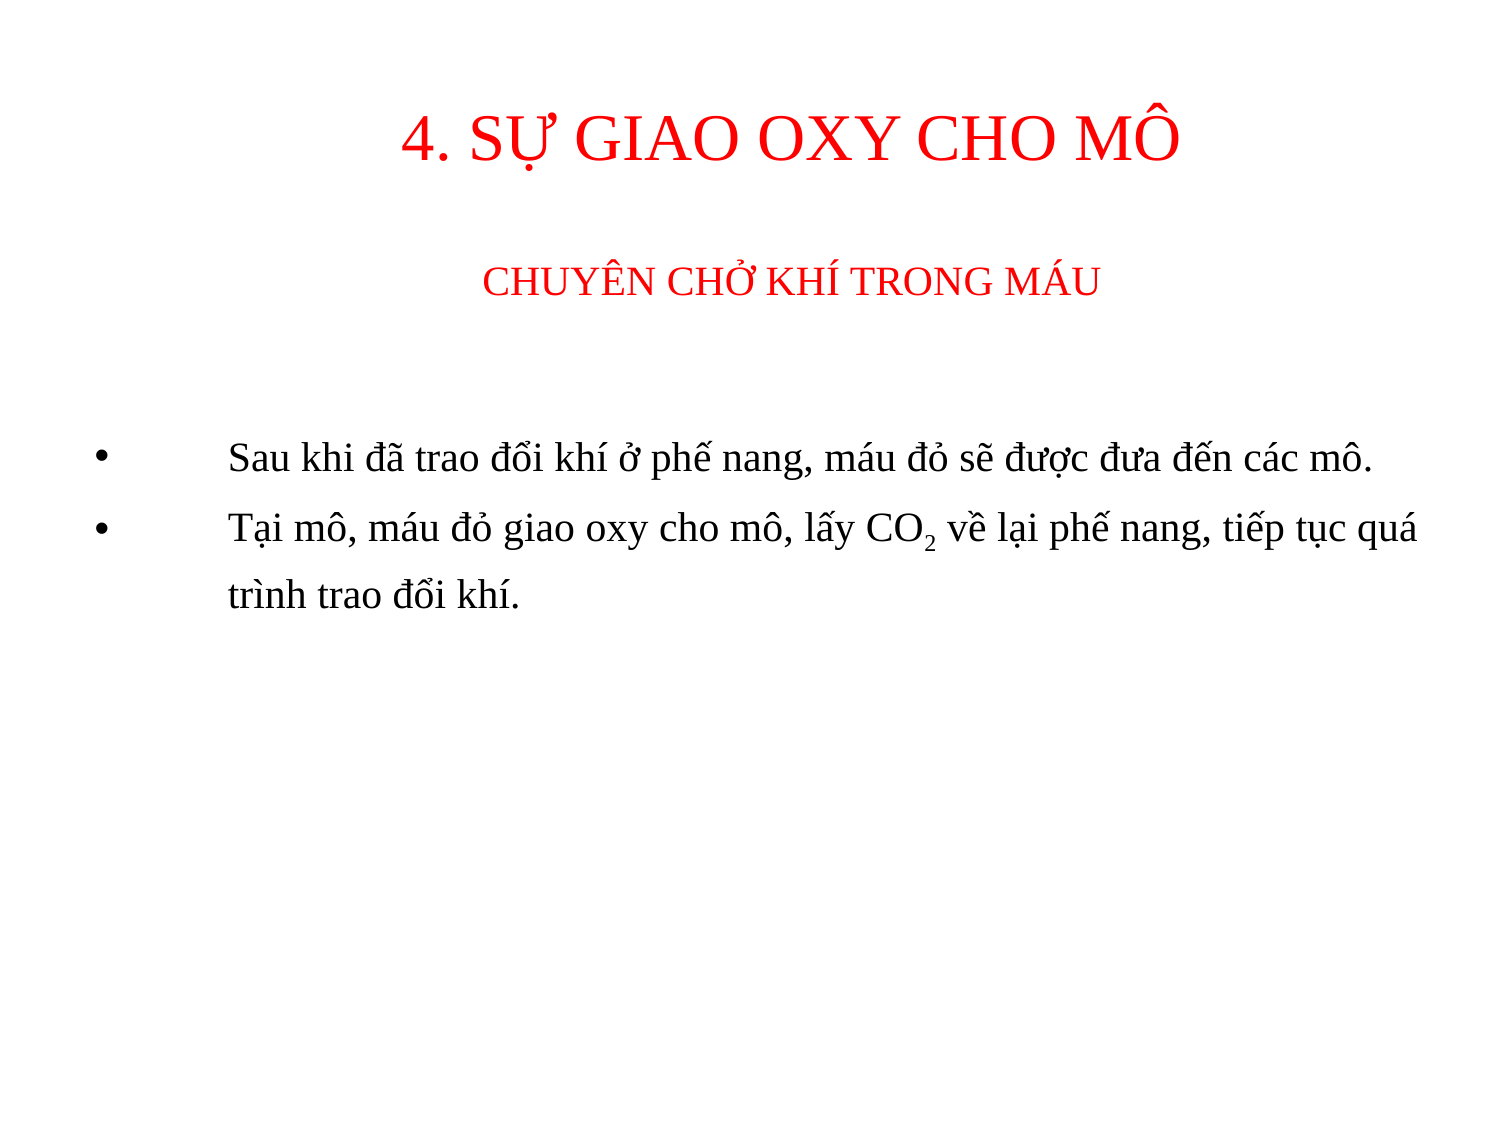

# 4. SỰ GIAO OXY CHO MÔ CHUYÊN CHỞ KHÍ TRONG MÁU
Sau khi đã trao đổi khí ở phế nang, máu đỏ sẽ được đưa đến các mô.
Tại mô, máu đỏ giao oxy cho mô, lấy CO2 về lại phế nang, tiếp tục quá trình trao đổi khí.